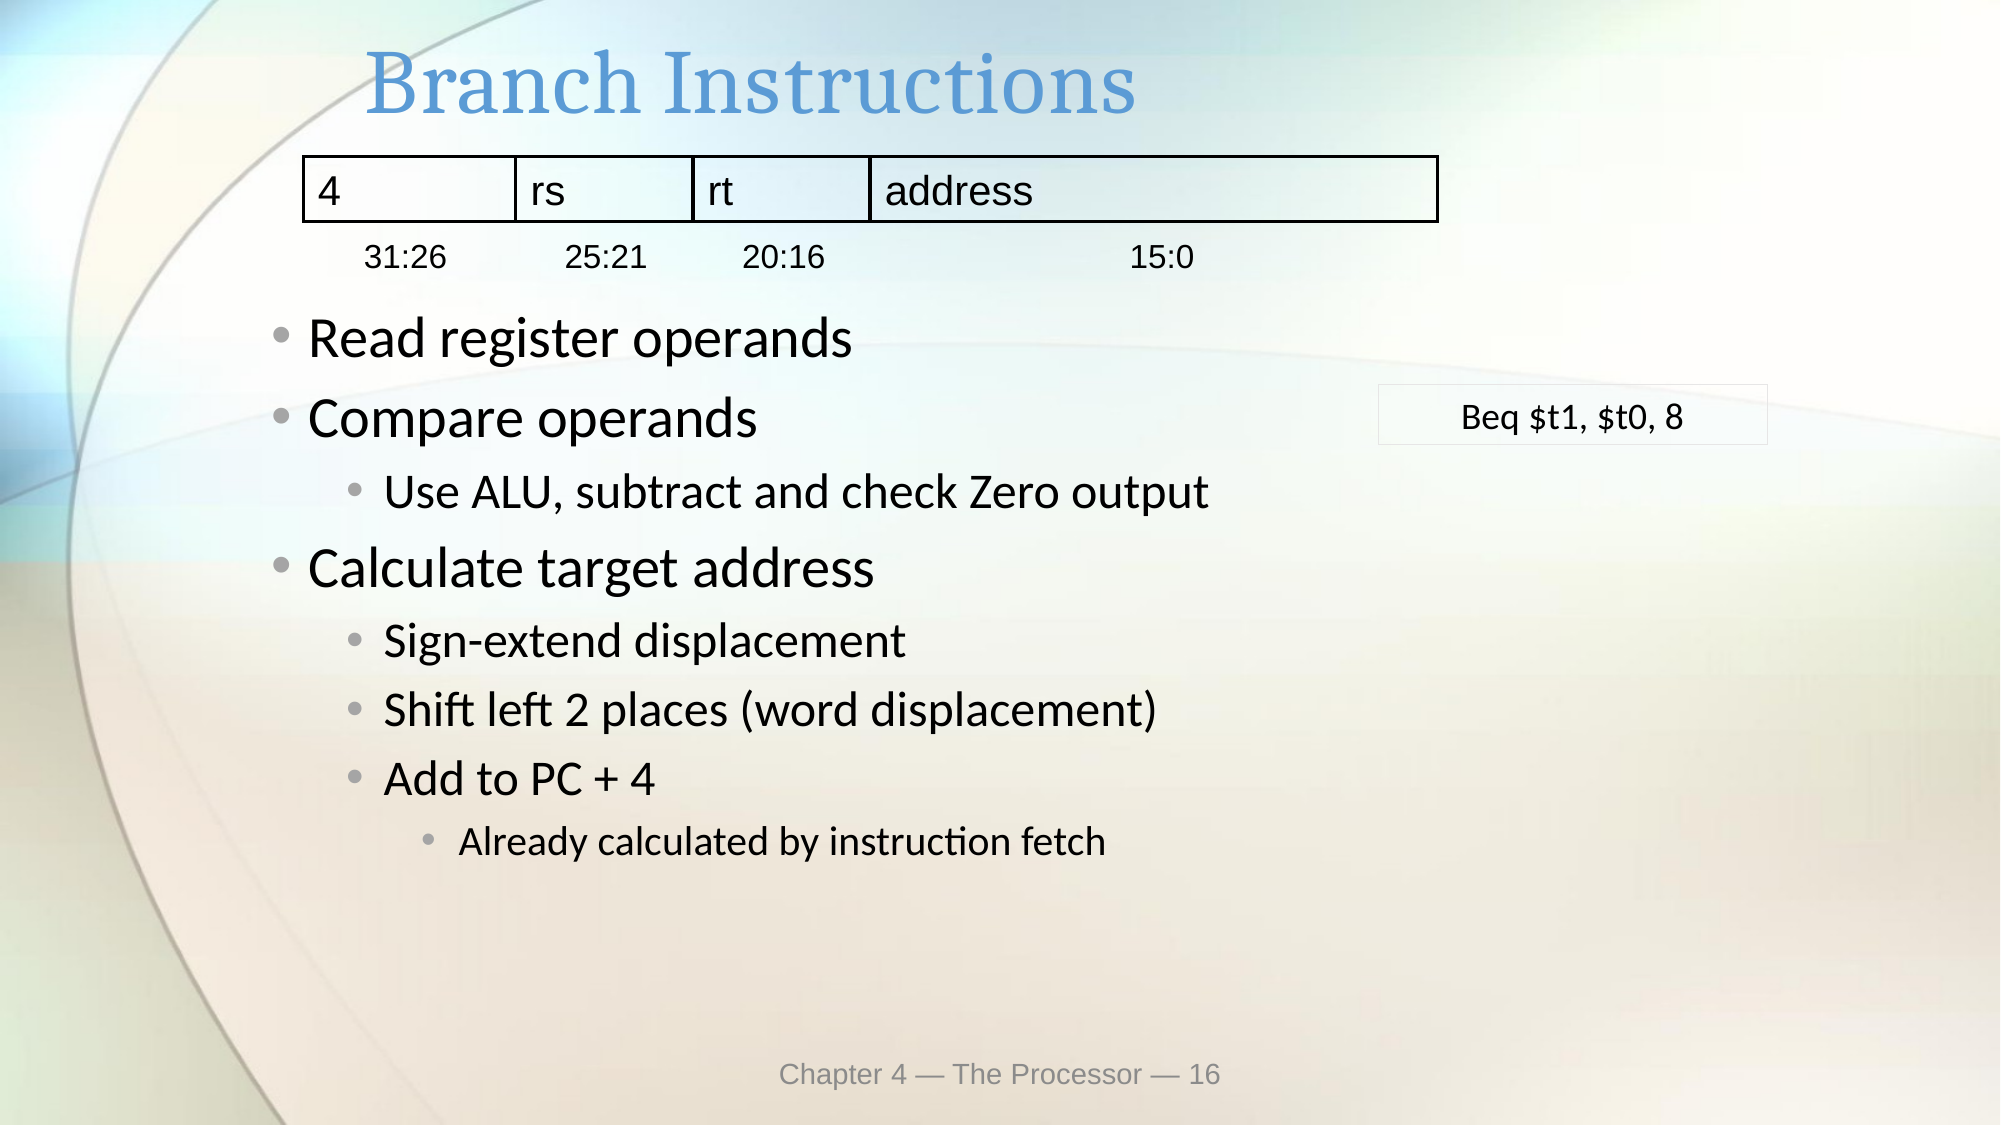

# Branch Instructions
4
rs
rt
address
31:26
25:21
20:16
15:0
Read register operands
Compare operands
Use ALU, subtract and check Zero output
Calculate target address
Sign-extend displacement
Shift left 2 places (word displacement)
Add to PC + 4
Already calculated by instruction fetch
Beq $t1, $t0, 8
Chapter 4 — The Processor — 16